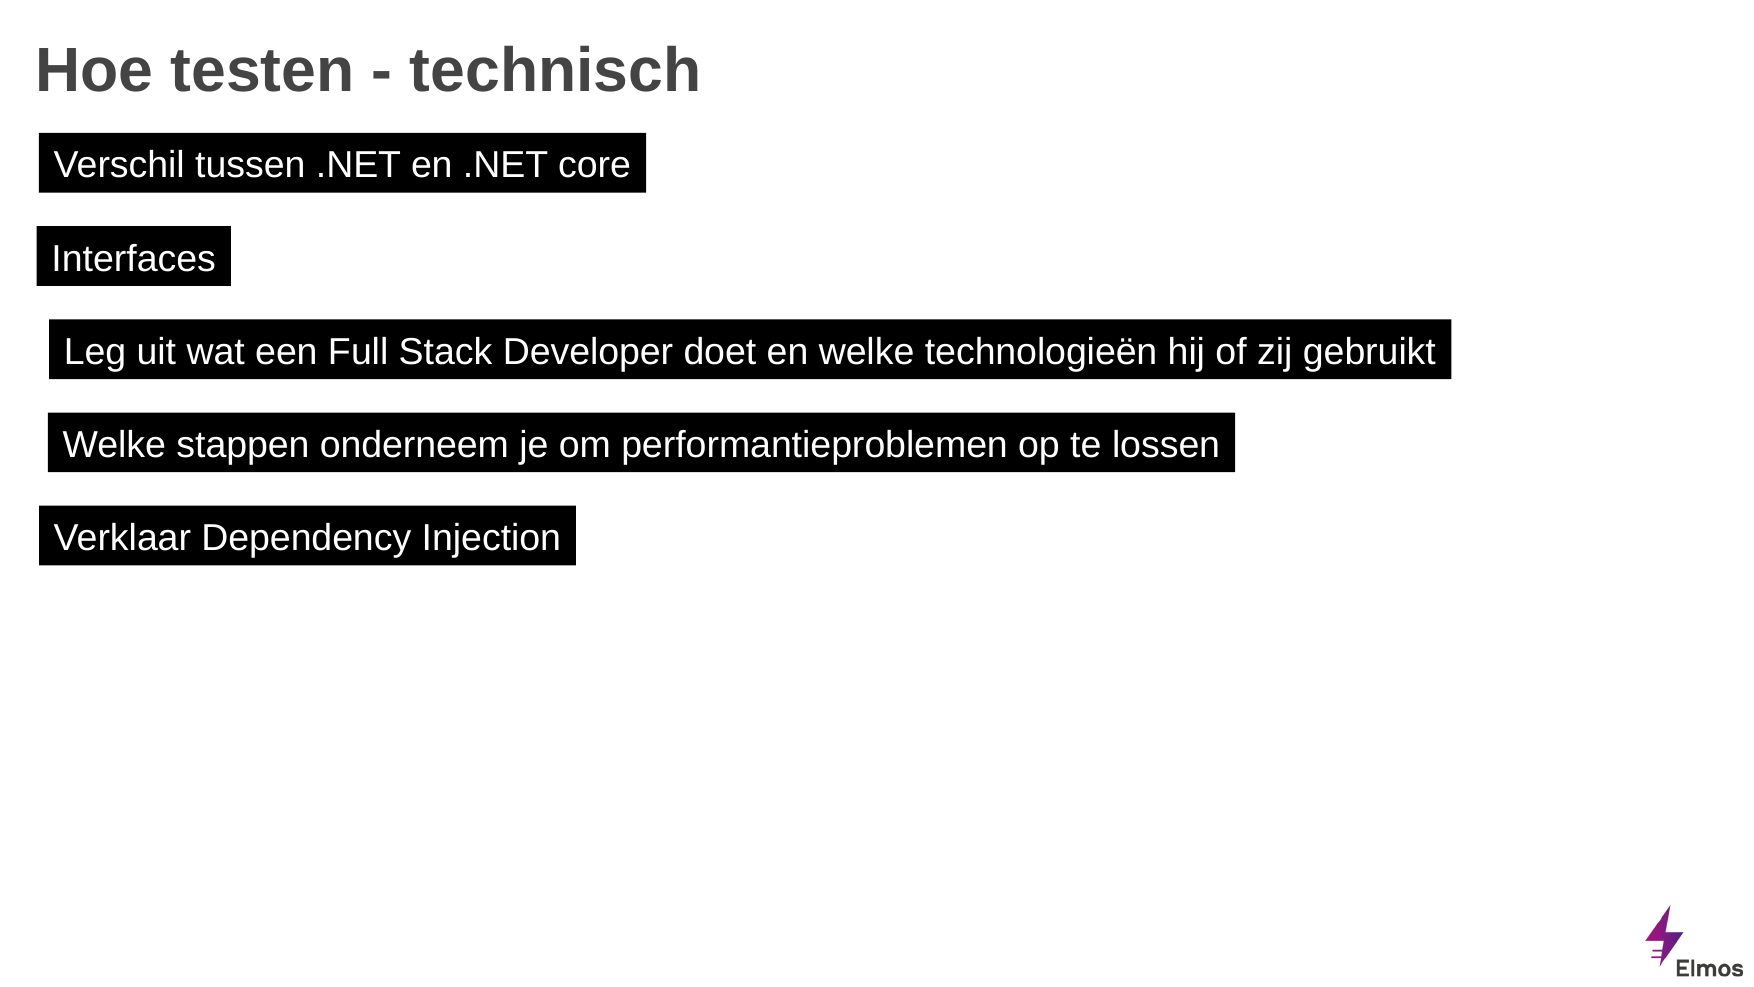

# Hoe testen - technisch
Verschil tussen .NET en .NET core
Interfaces
Leg uit wat een Full Stack Developer doet en welke technologieën hij of zij gebruikt
Welke stappen onderneem je om performantieproblemen op te lossen
Verklaar Dependency Injection